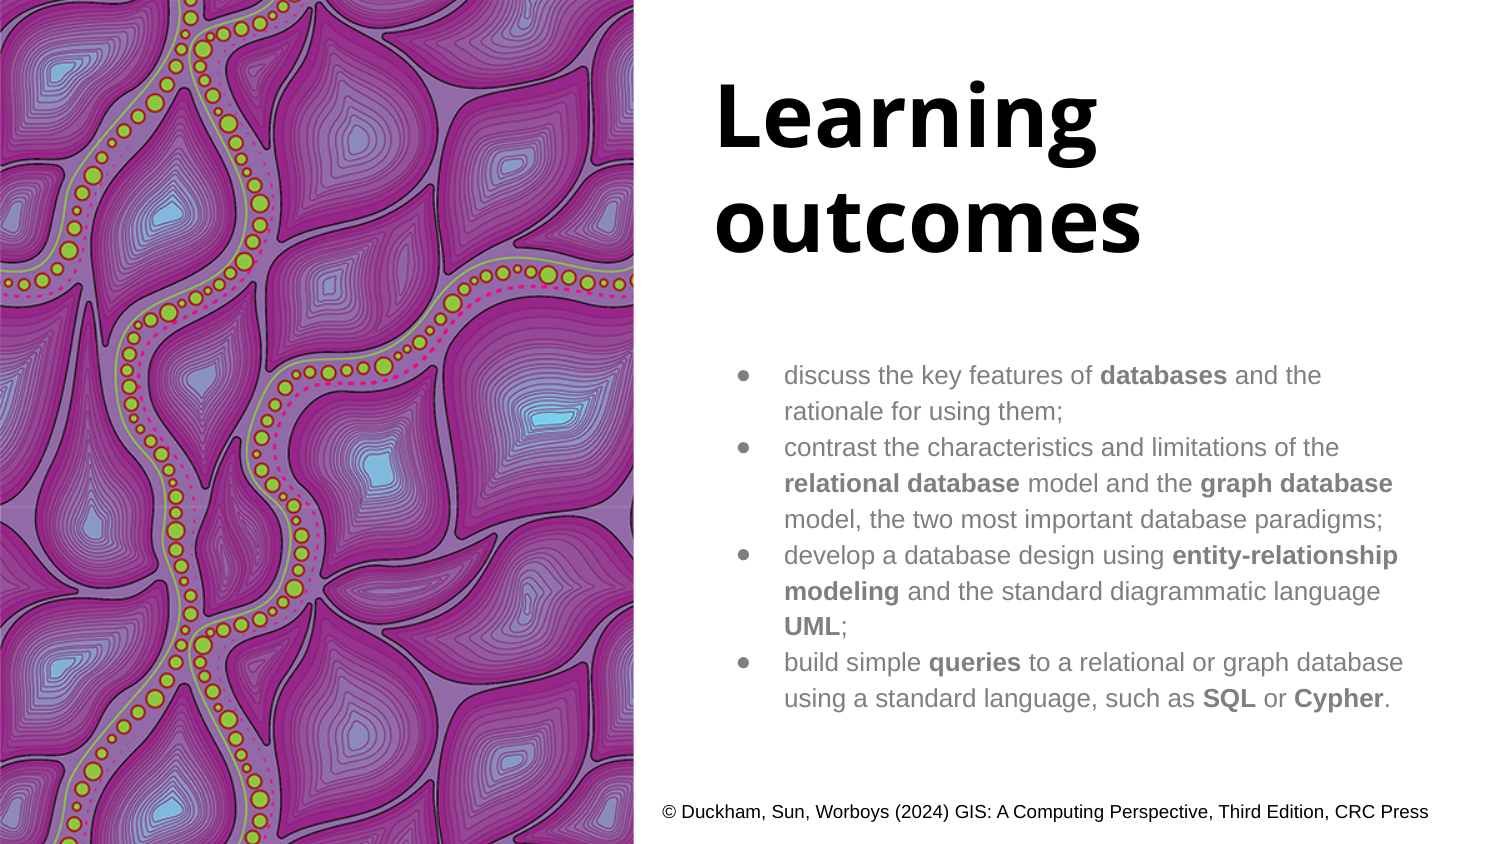

# Learning outcomes
discuss the key features of databases and the rationale for using them;
contrast the characteristics and limitations of the relational database model and the graph database model, the two most important database paradigms;
develop a database design using entity-relationship modeling and the standard diagrammatic language UML;
build simple queries to a relational or graph database using a standard language, such as SQL or Cypher.